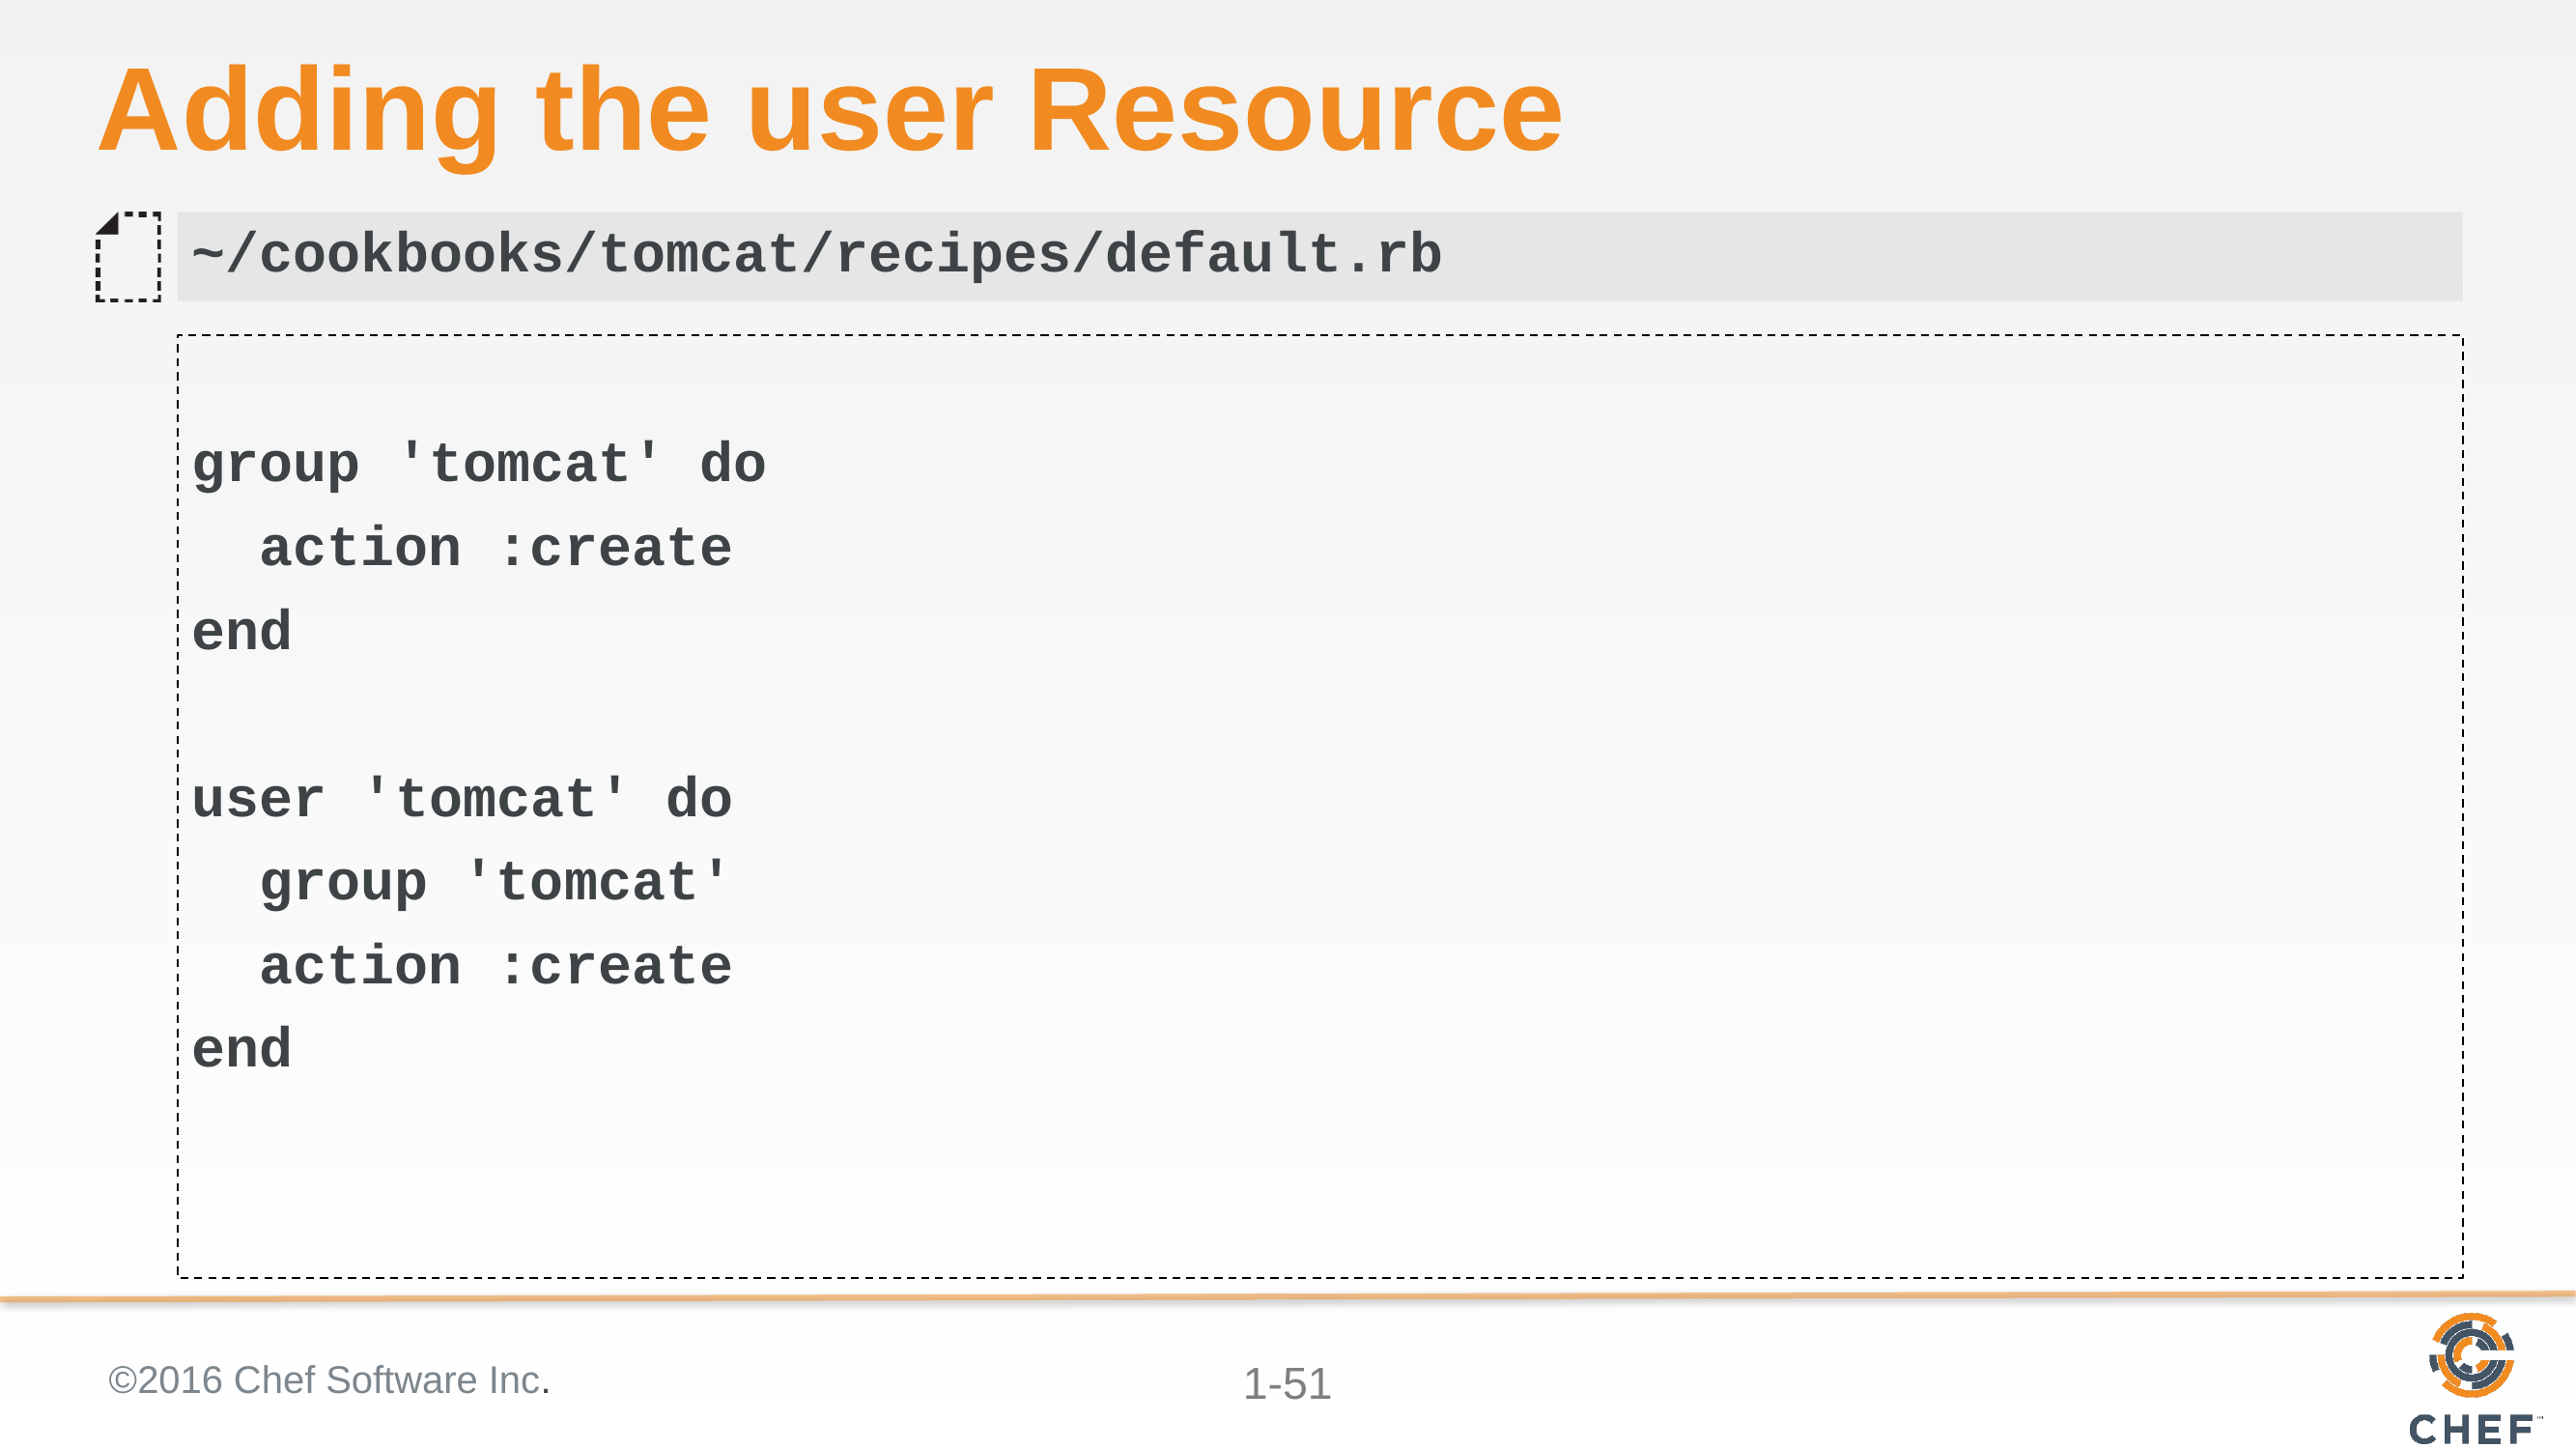

# Adding the user Resource
~/cookbooks/tomcat/recipes/default.rb

group 'tomcat' do
  action :create
end

user 'tomcat' do
  group 'tomcat'
  action :create
end